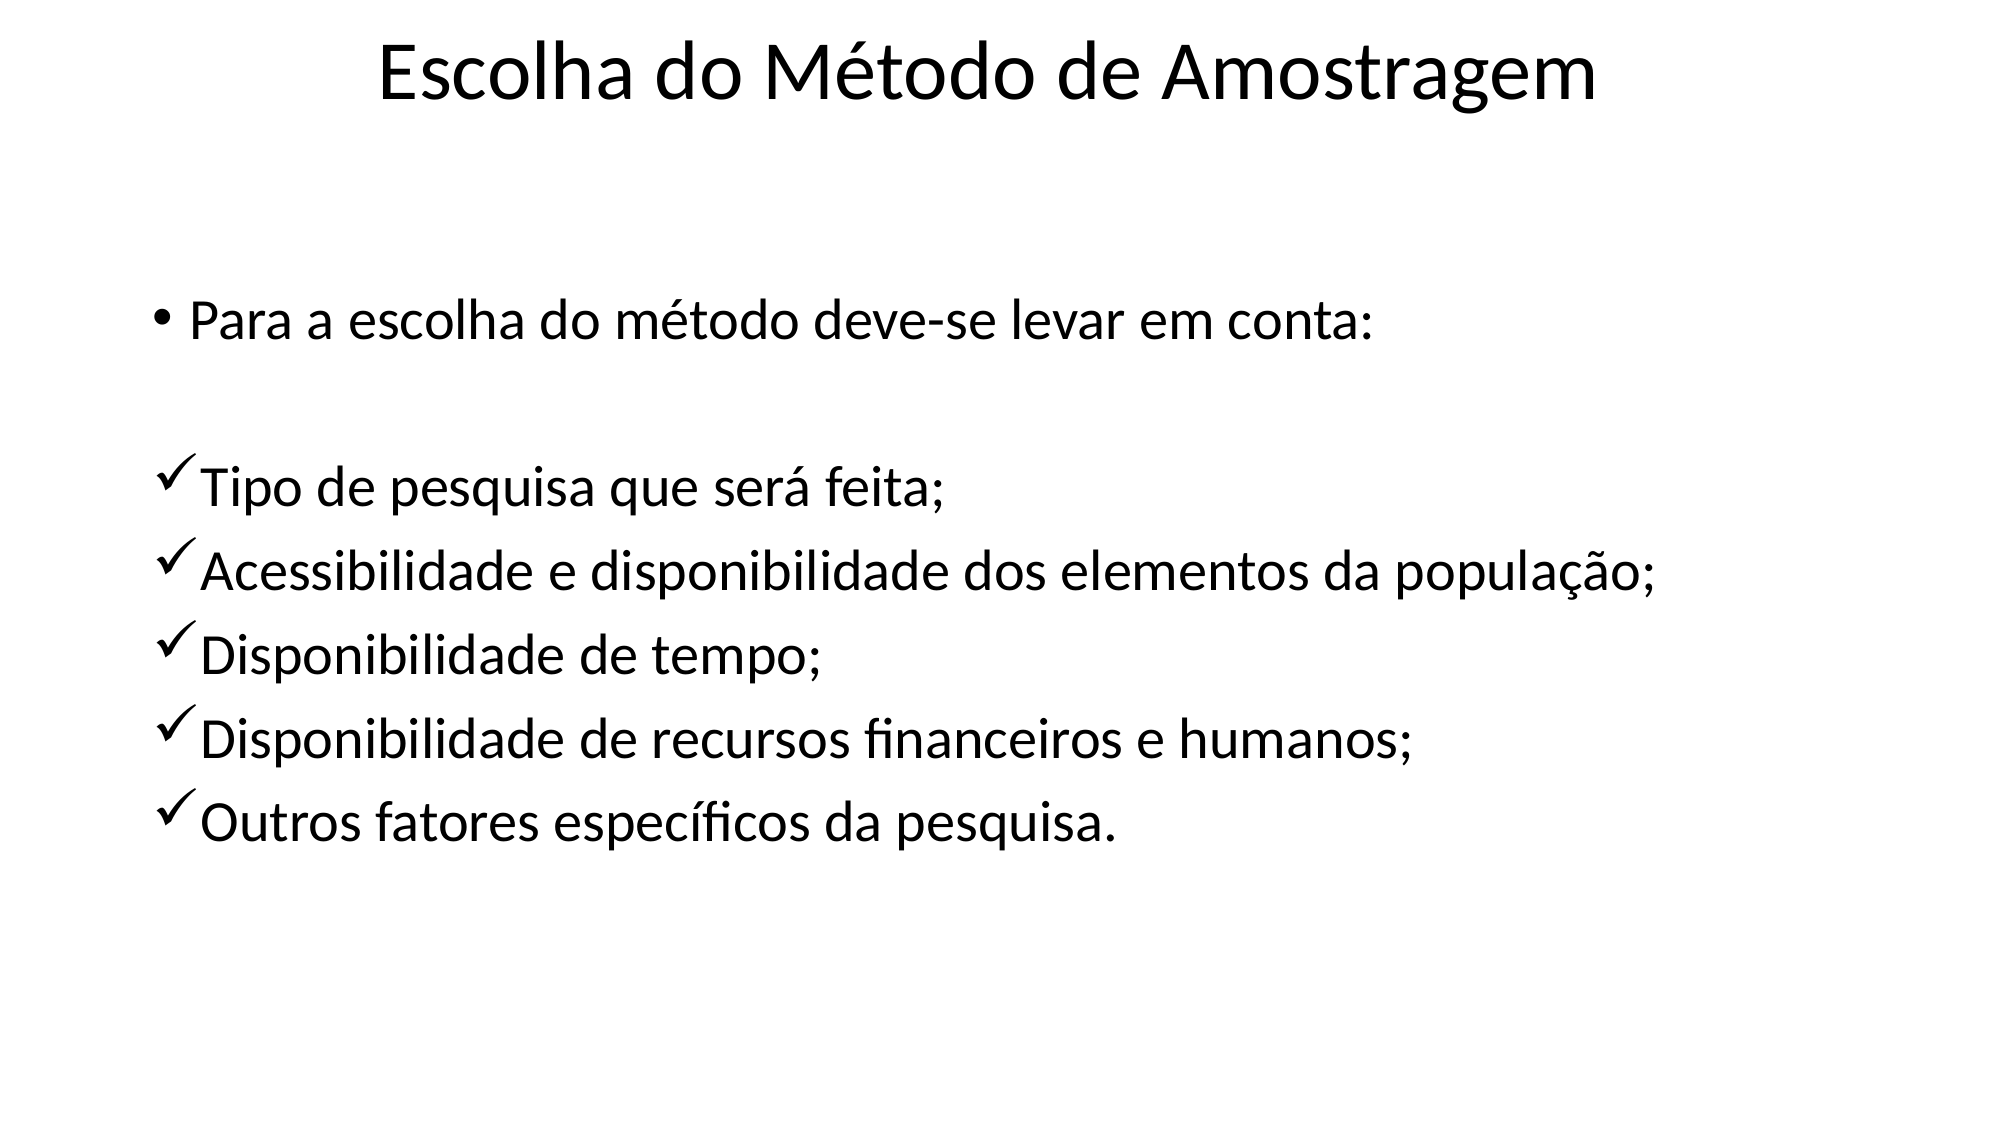

# Escolha do Método de Amostragem

Para a escolha do método deve-se levar em conta:

Tipo de pesquisa que será feita;
Acessibilidade e disponibilidade dos elementos da população;
Disponibilidade de tempo;
Disponibilidade de recursos financeiros e humanos;
Outros fatores específicos da pesquisa.